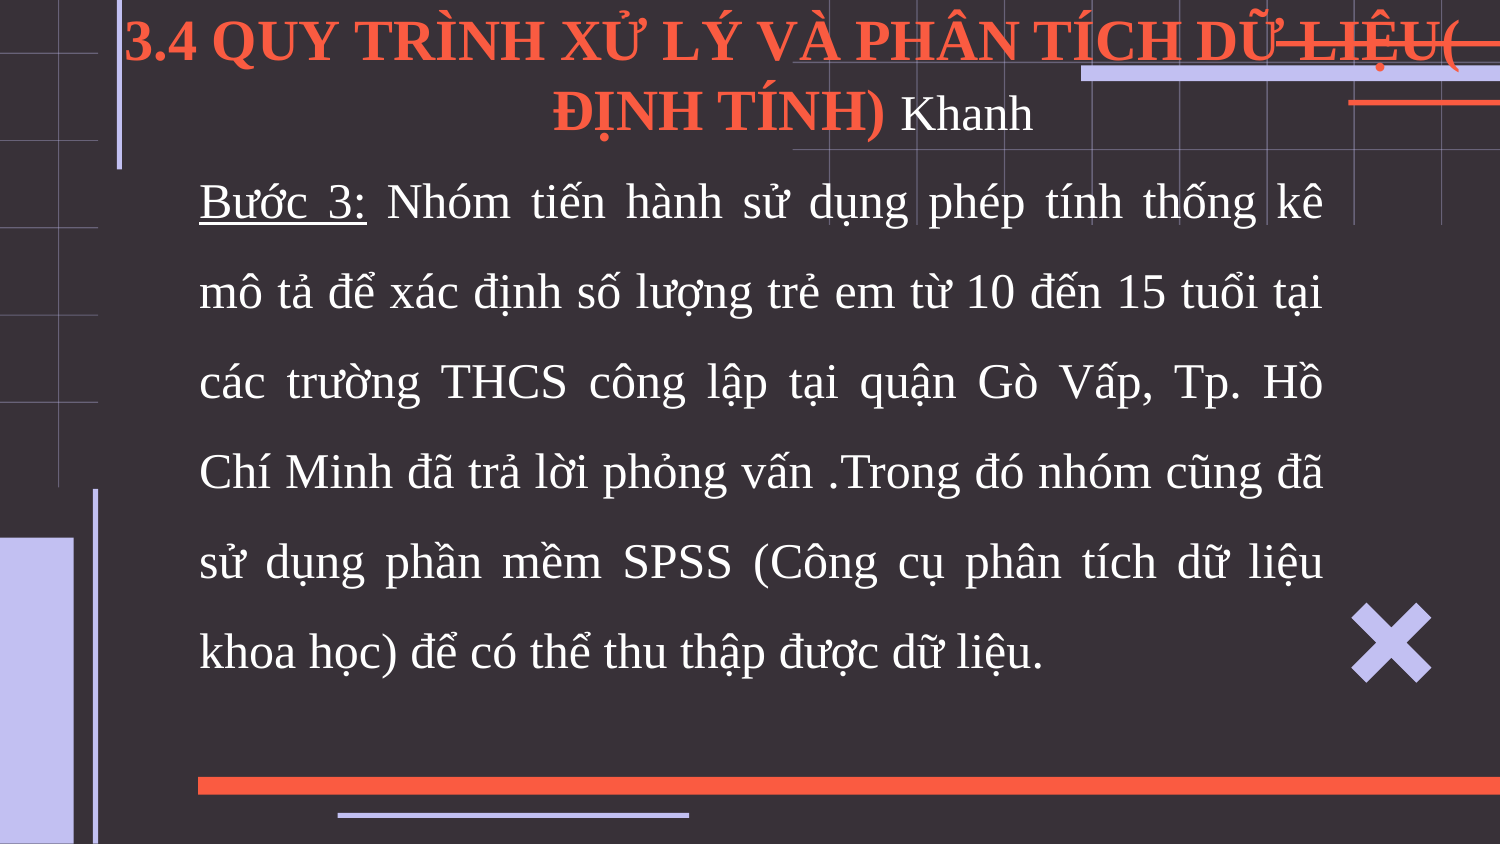

# 3.4 QUY TRÌNH XỬ LÝ VÀ PHÂN TÍCH DỮ LIỆU( ĐỊNH TÍNH) Khanh
Bước 3: Nhóm tiến hành sử dụng phép tính thống kê mô tả để xác định số lượng trẻ em từ 10 đến 15 tuổi tại các trường THCS công lập tại quận Gò Vấp, Tp. Hồ Chí Minh đã trả lời phỏng vấn .Trong đó nhóm cũng đã sử dụng phần mềm SPSS (Công cụ phân tích dữ liệu khoa học) để có thể thu thập được dữ liệu.